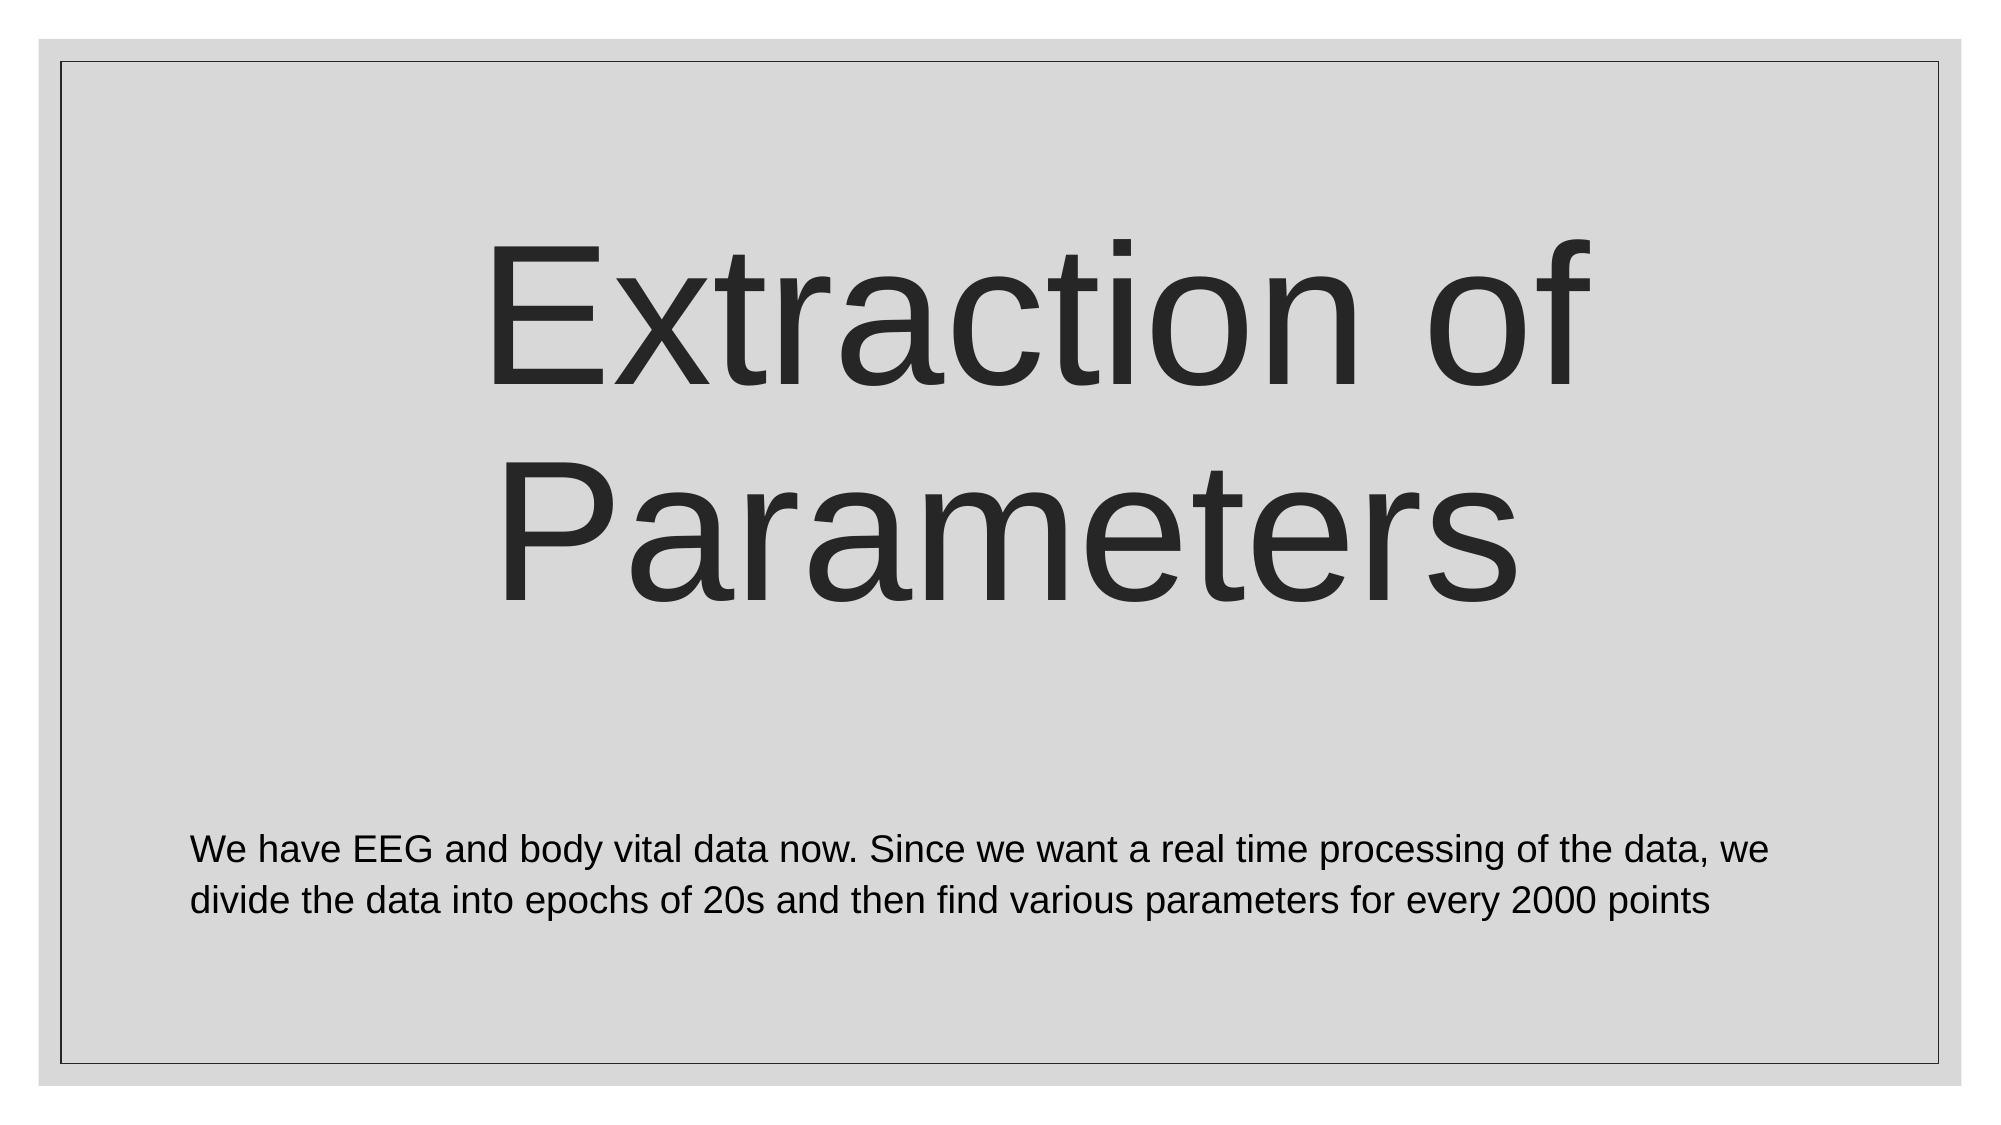

# Extraction of Parameters
We have EEG and body vital data now. Since we want a real time processing of the data, we divide the data into epochs of 20s and then find various parameters for every 2000 points